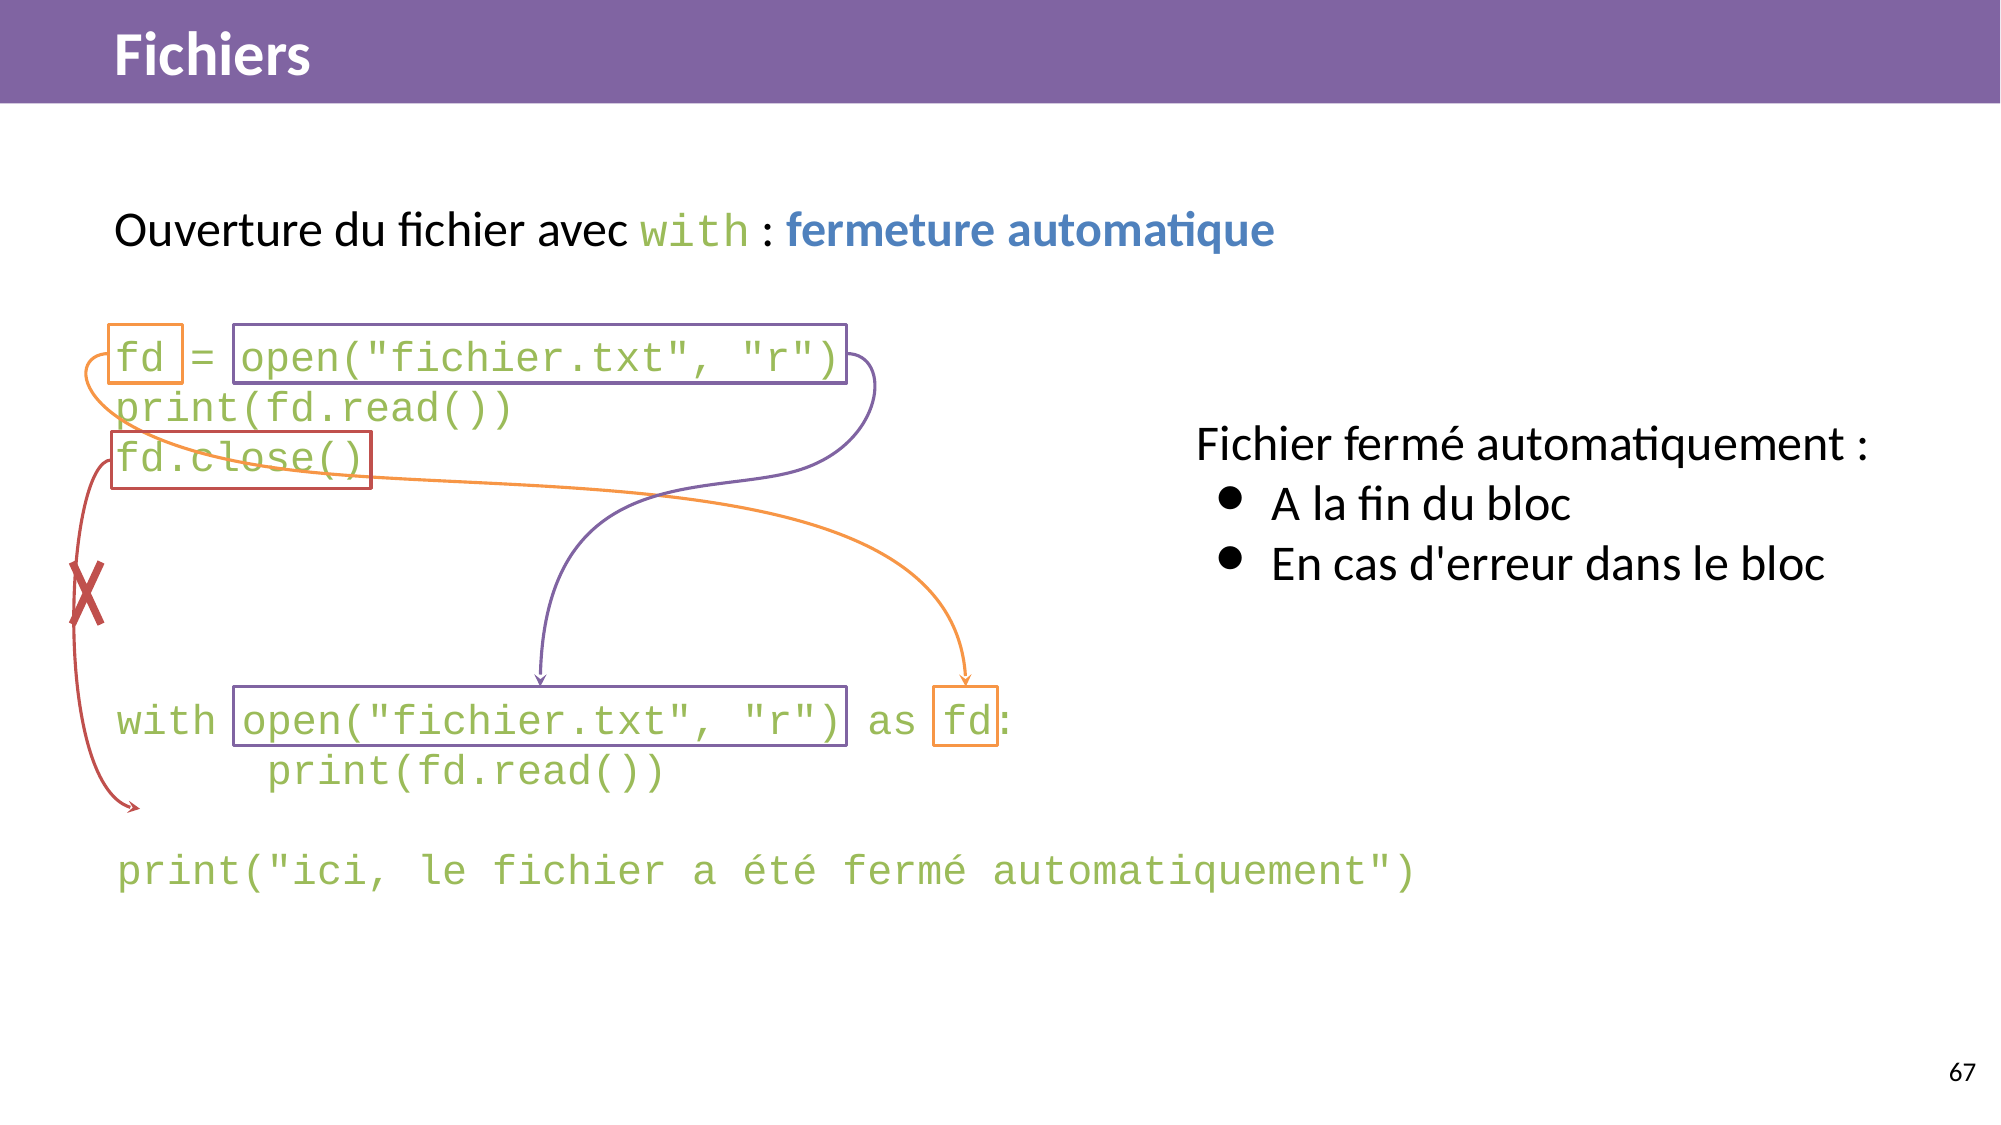

# Fichiers
Ouverture du fichier avec with : fermeture automatique
fd = open("fichier.txt", "r")
print(fd.read())
fd.close()

Fichier fermé automatiquement :
A la fin du bloc
En cas d'erreur dans le bloc

with open("fichier.txt", "r") as fd:
	print(fd.read())

print("ici, le fichier a été fermé automatiquement")

67